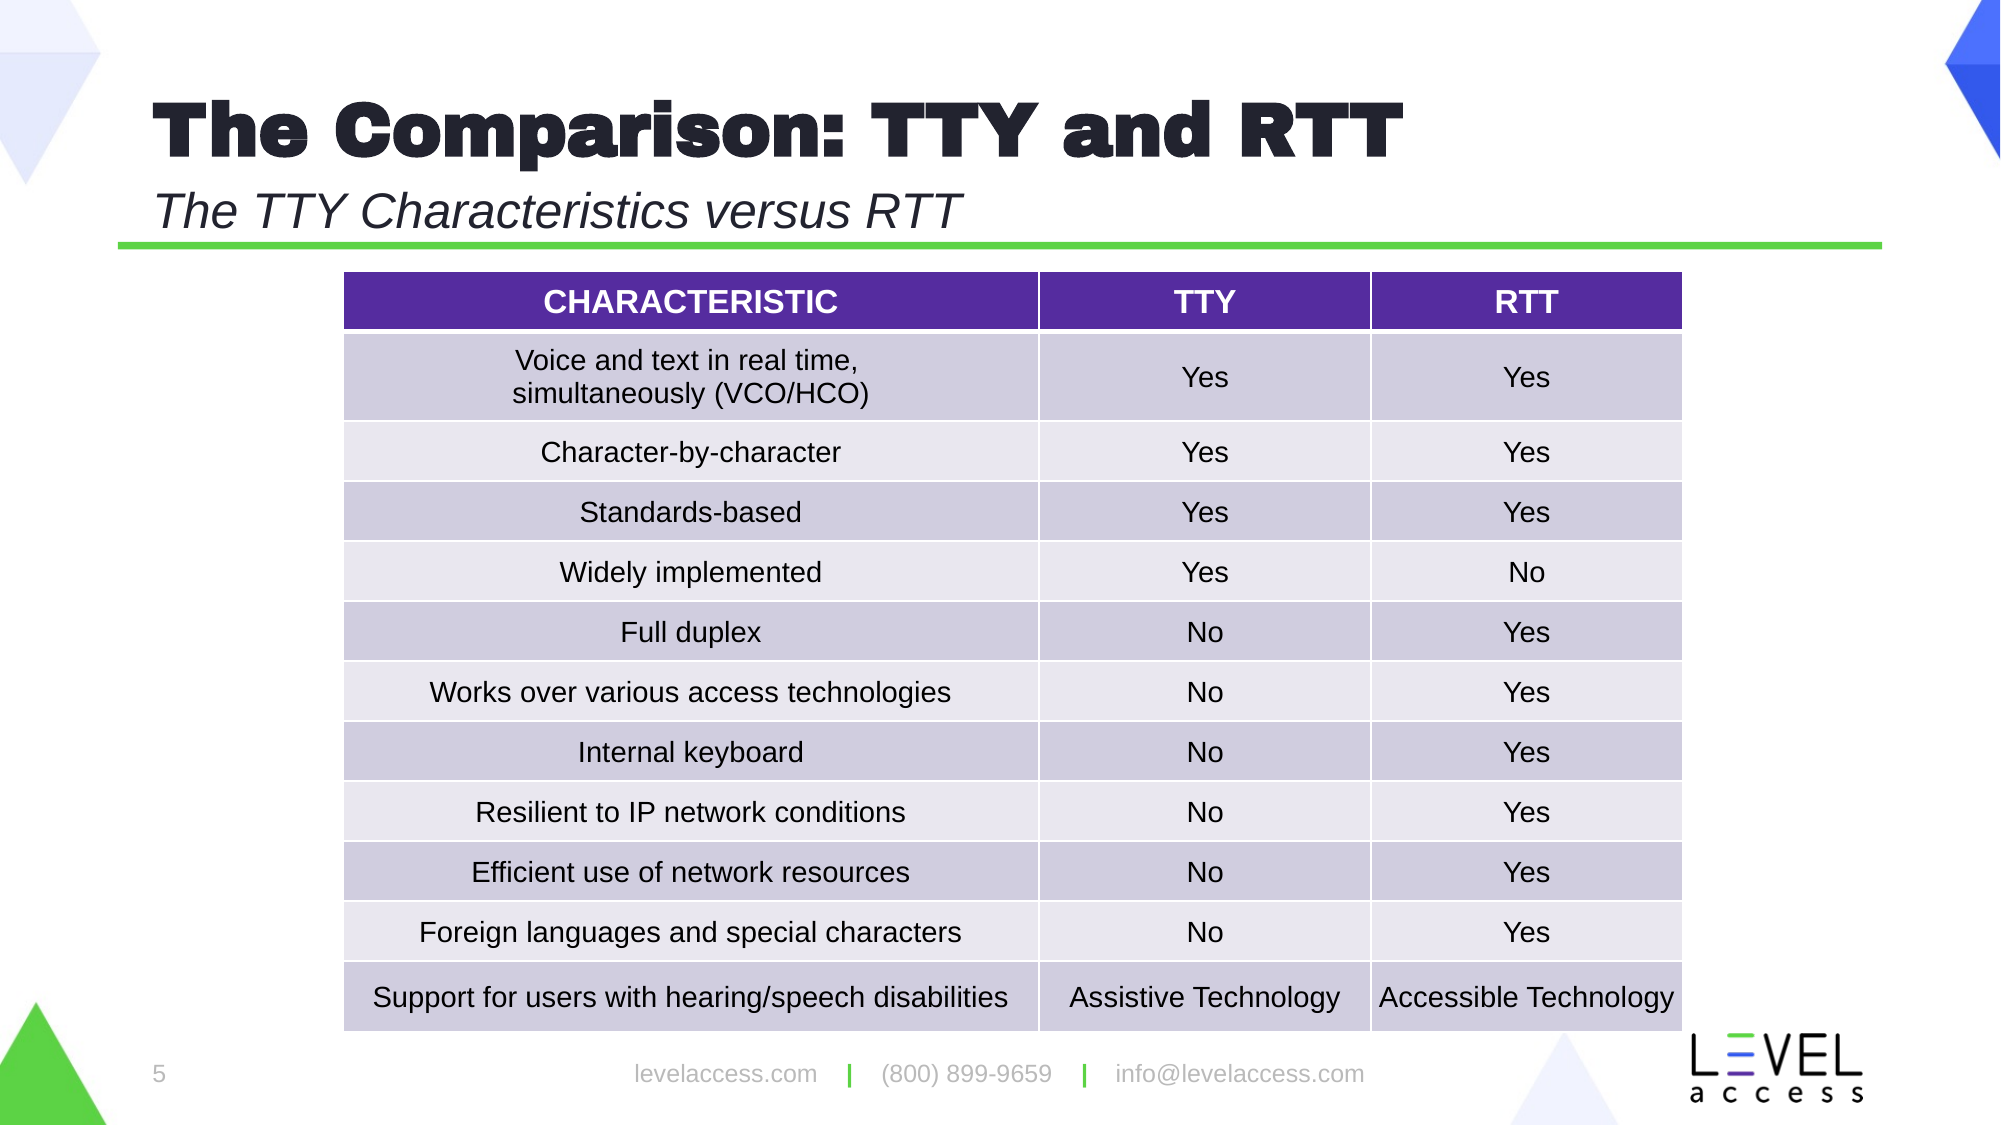

# The Comparison: TTY and RTT
The TTY Characteristics versus RTT
| Characteristic | TTY | RTT |
| --- | --- | --- |
| Voice and text in real time, simultaneously (VCO/HCO) | Yes | Yes |
| Character-by-character | Yes | Yes |
| Standards-based | Yes | Yes |
| Widely implemented | Yes | No |
| Full duplex | No | Yes |
| Works over various access technologies | No | Yes |
| Internal keyboard | No | Yes |
| Resilient to IP network conditions | No | Yes |
| Efficient use of network resources | No | Yes |
| Foreign languages and special characters | No | Yes |
| Support for users with hearing/speech disabilities | Assistive Technology | Accessible Technology |
5
levelaccess.com    |    (800) 899-9659    |    info@levelaccess.com